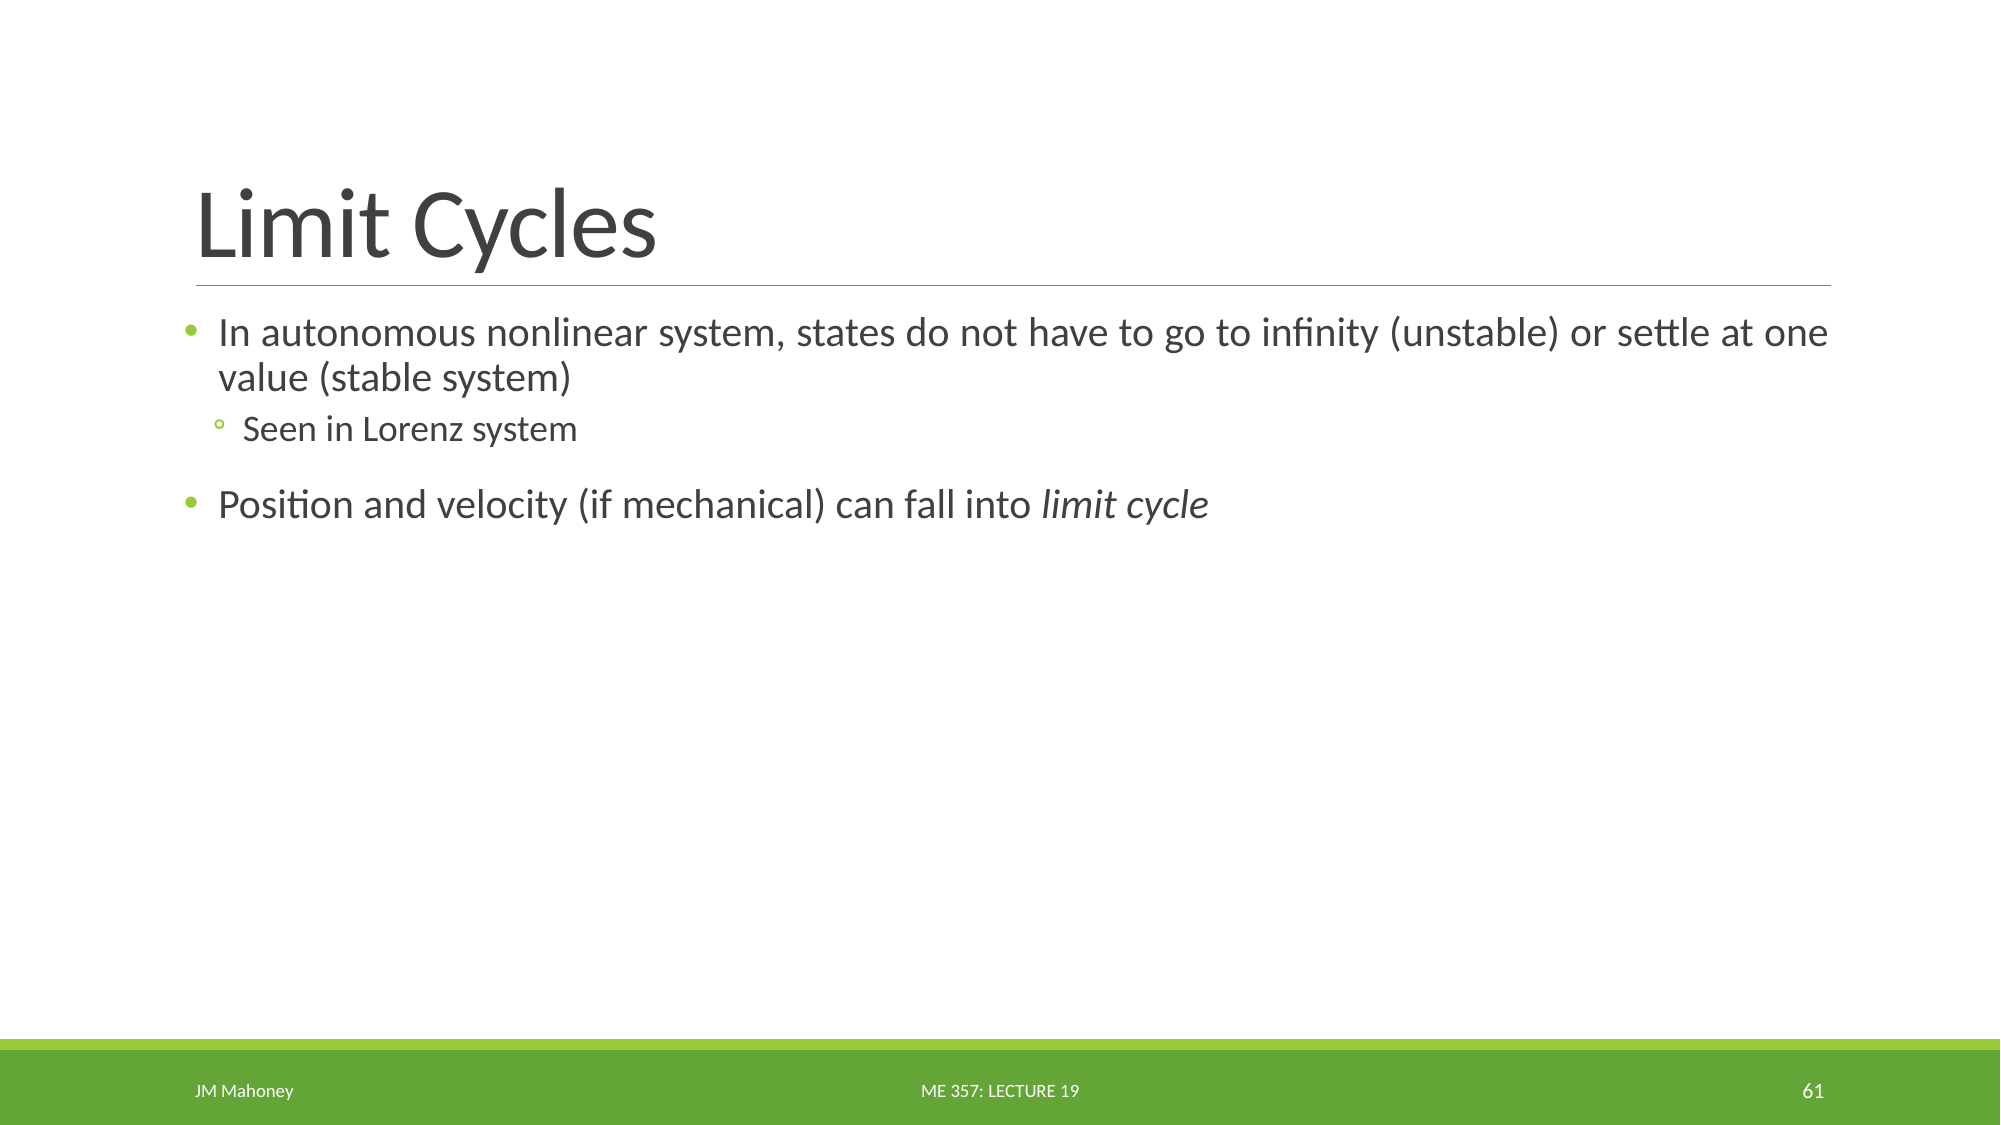

# Limit Cycles
In autonomous nonlinear system, states do not have to go to infinity (unstable) or settle at one value (stable system)
Seen in Lorenz system
Position and velocity (if mechanical) can fall into limit cycle
JM Mahoney
ME 357: Lecture 19
61